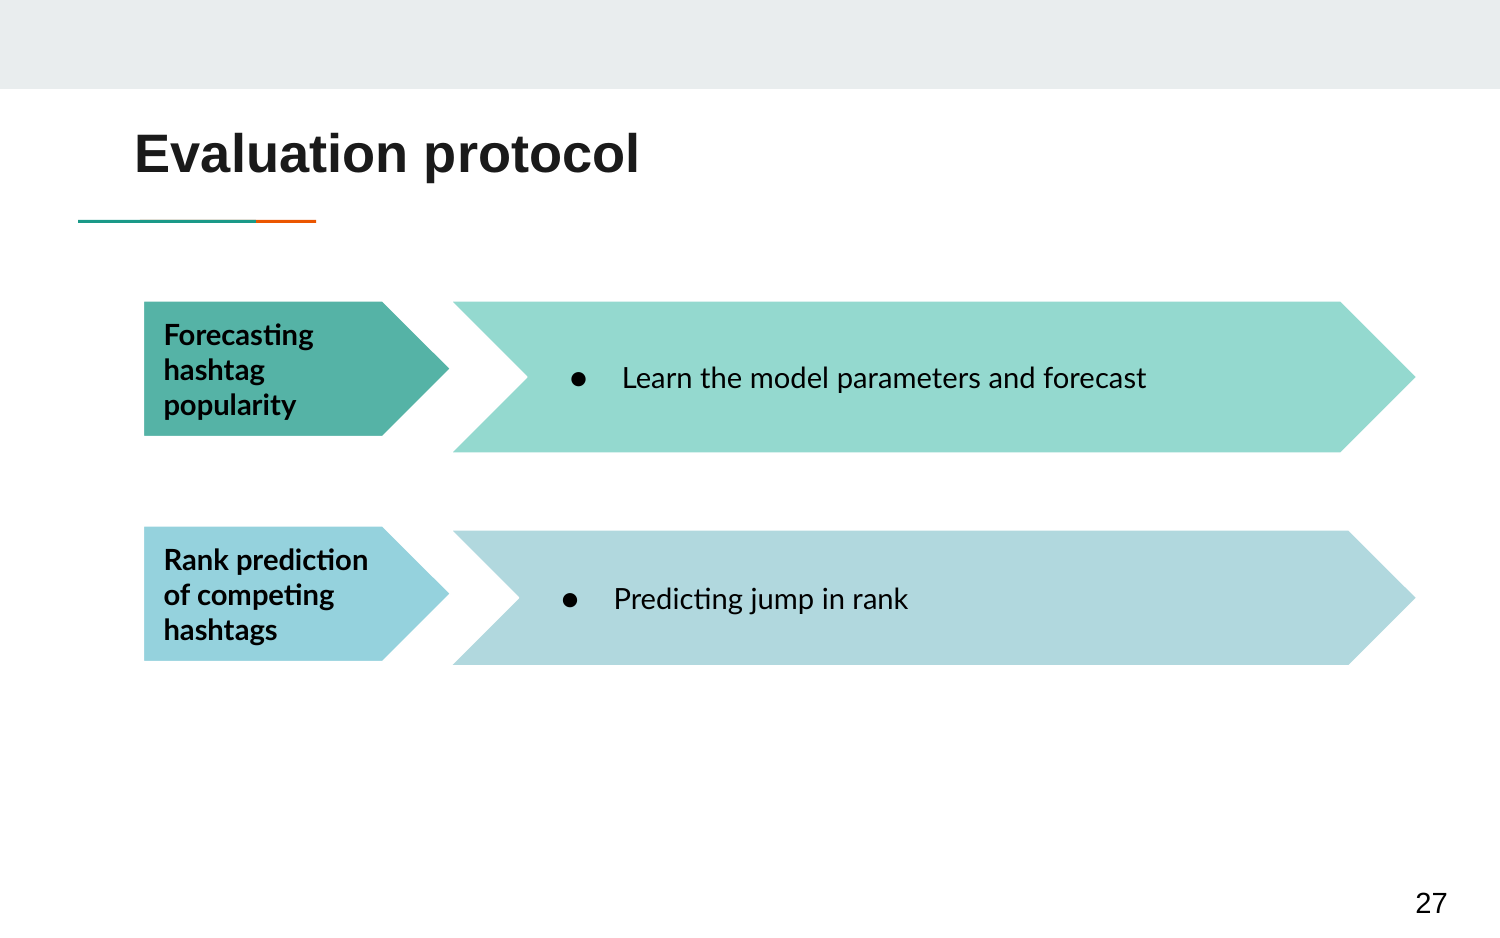

# Evaluation protocol

Learn the model parameters and forecast

Forecasting hashtag popularity

Rank prediction of competing hashtags

Predicting jump in rank
27